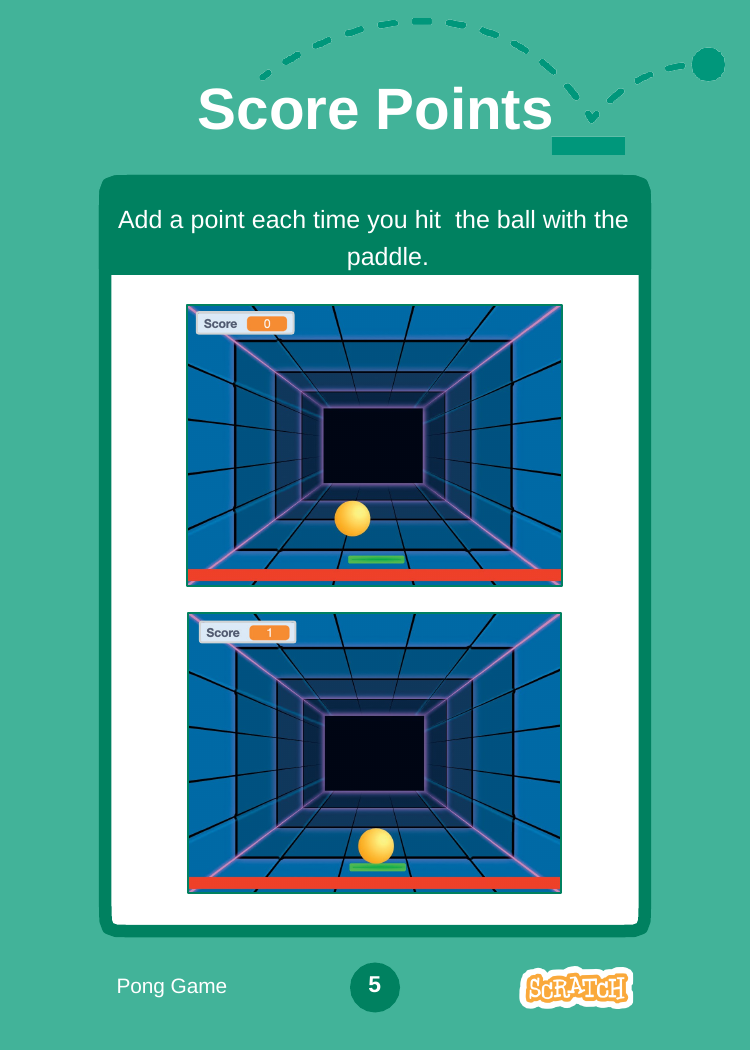

# Score Points

Add a point each time you hit  the ball with the paddle.

5
Pong Game